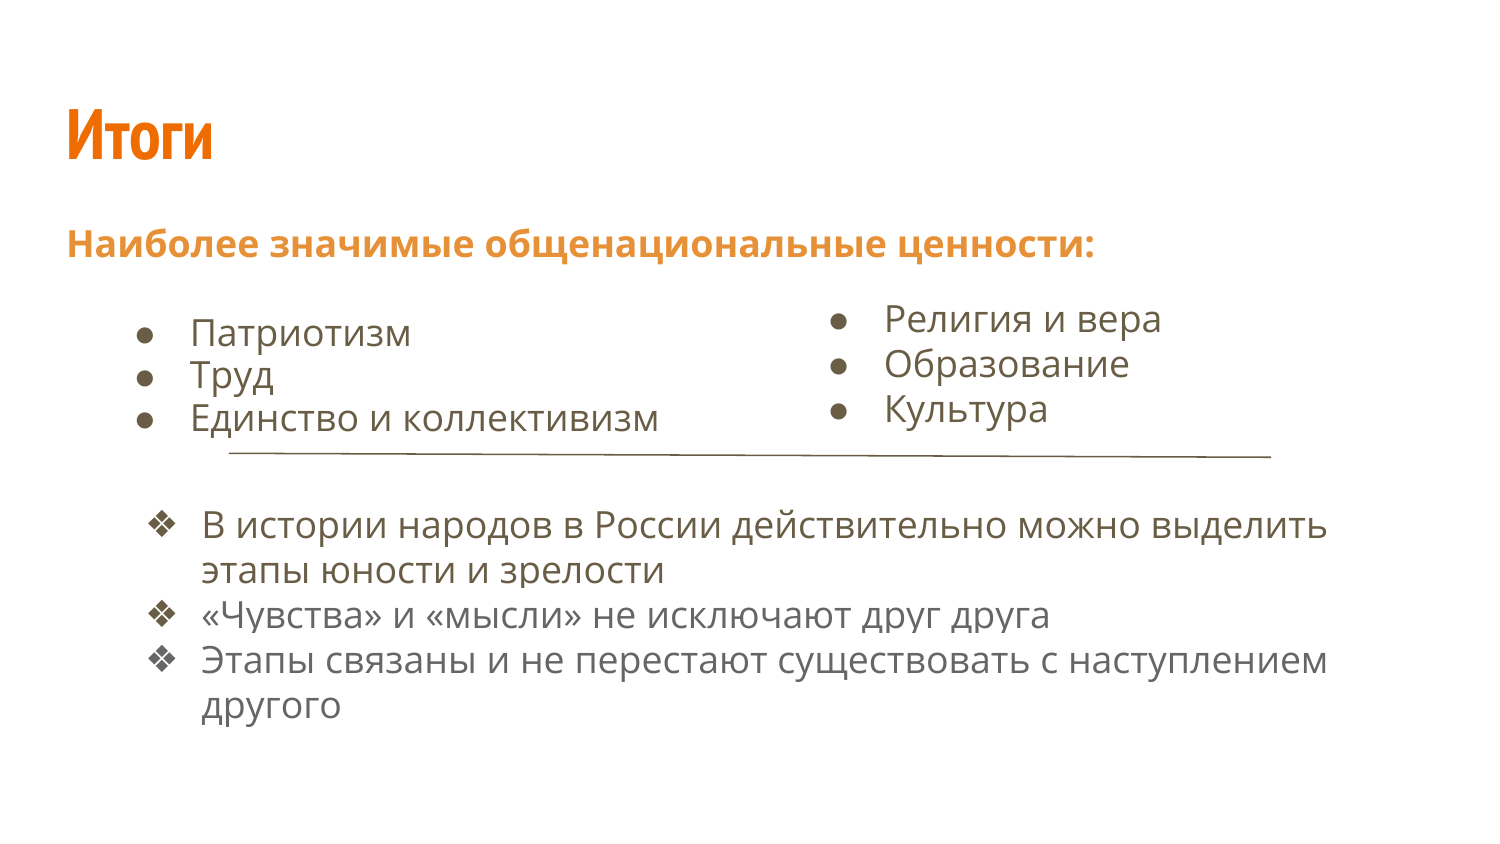

# Итоги
Наиболее значимые общенациональные ценности:
Религия и вера
Образование
Культура
Патриотизм
Труд
Единство и коллективизм

В истории народов в России действительно можно выделить этапы юности и зрелости
«Чувства» и «мысли» не исключают друг друга
Этапы связаны и не перестают существовать с наступлением другого